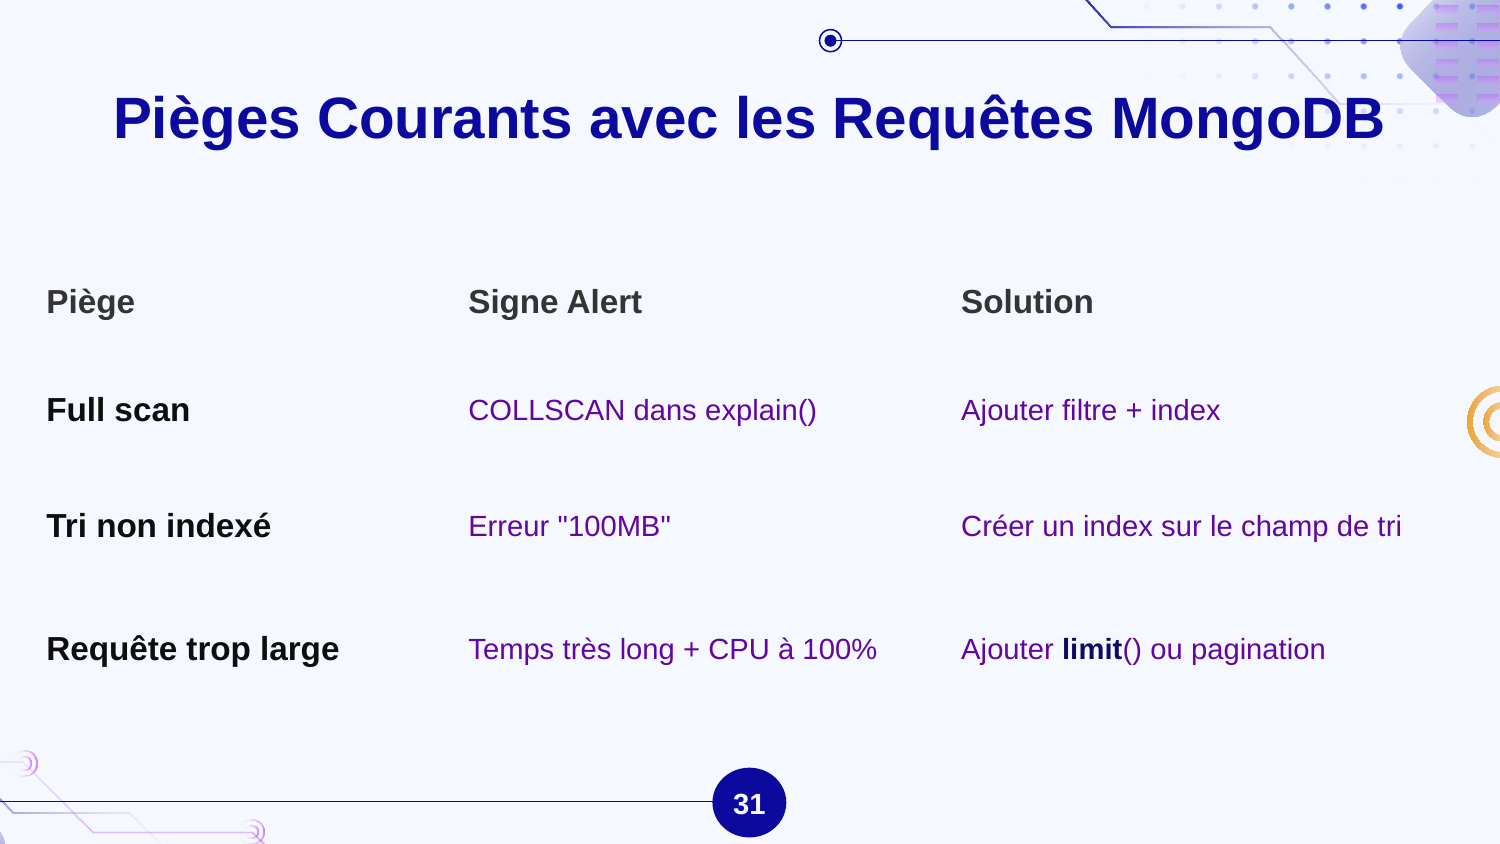

# Pièges Courants avec les Requêtes MongoDB
| Piège | Signe Alert | Solution |
| --- | --- | --- |
| Full scan | COLLSCAN dans explain() | Ajouter filtre + index |
| Tri non indexé | Erreur "100MB" | Créer un index sur le champ de tri |
| Requête trop large | Temps très long + CPU à 100% | Ajouter limit() ou pagination |
31